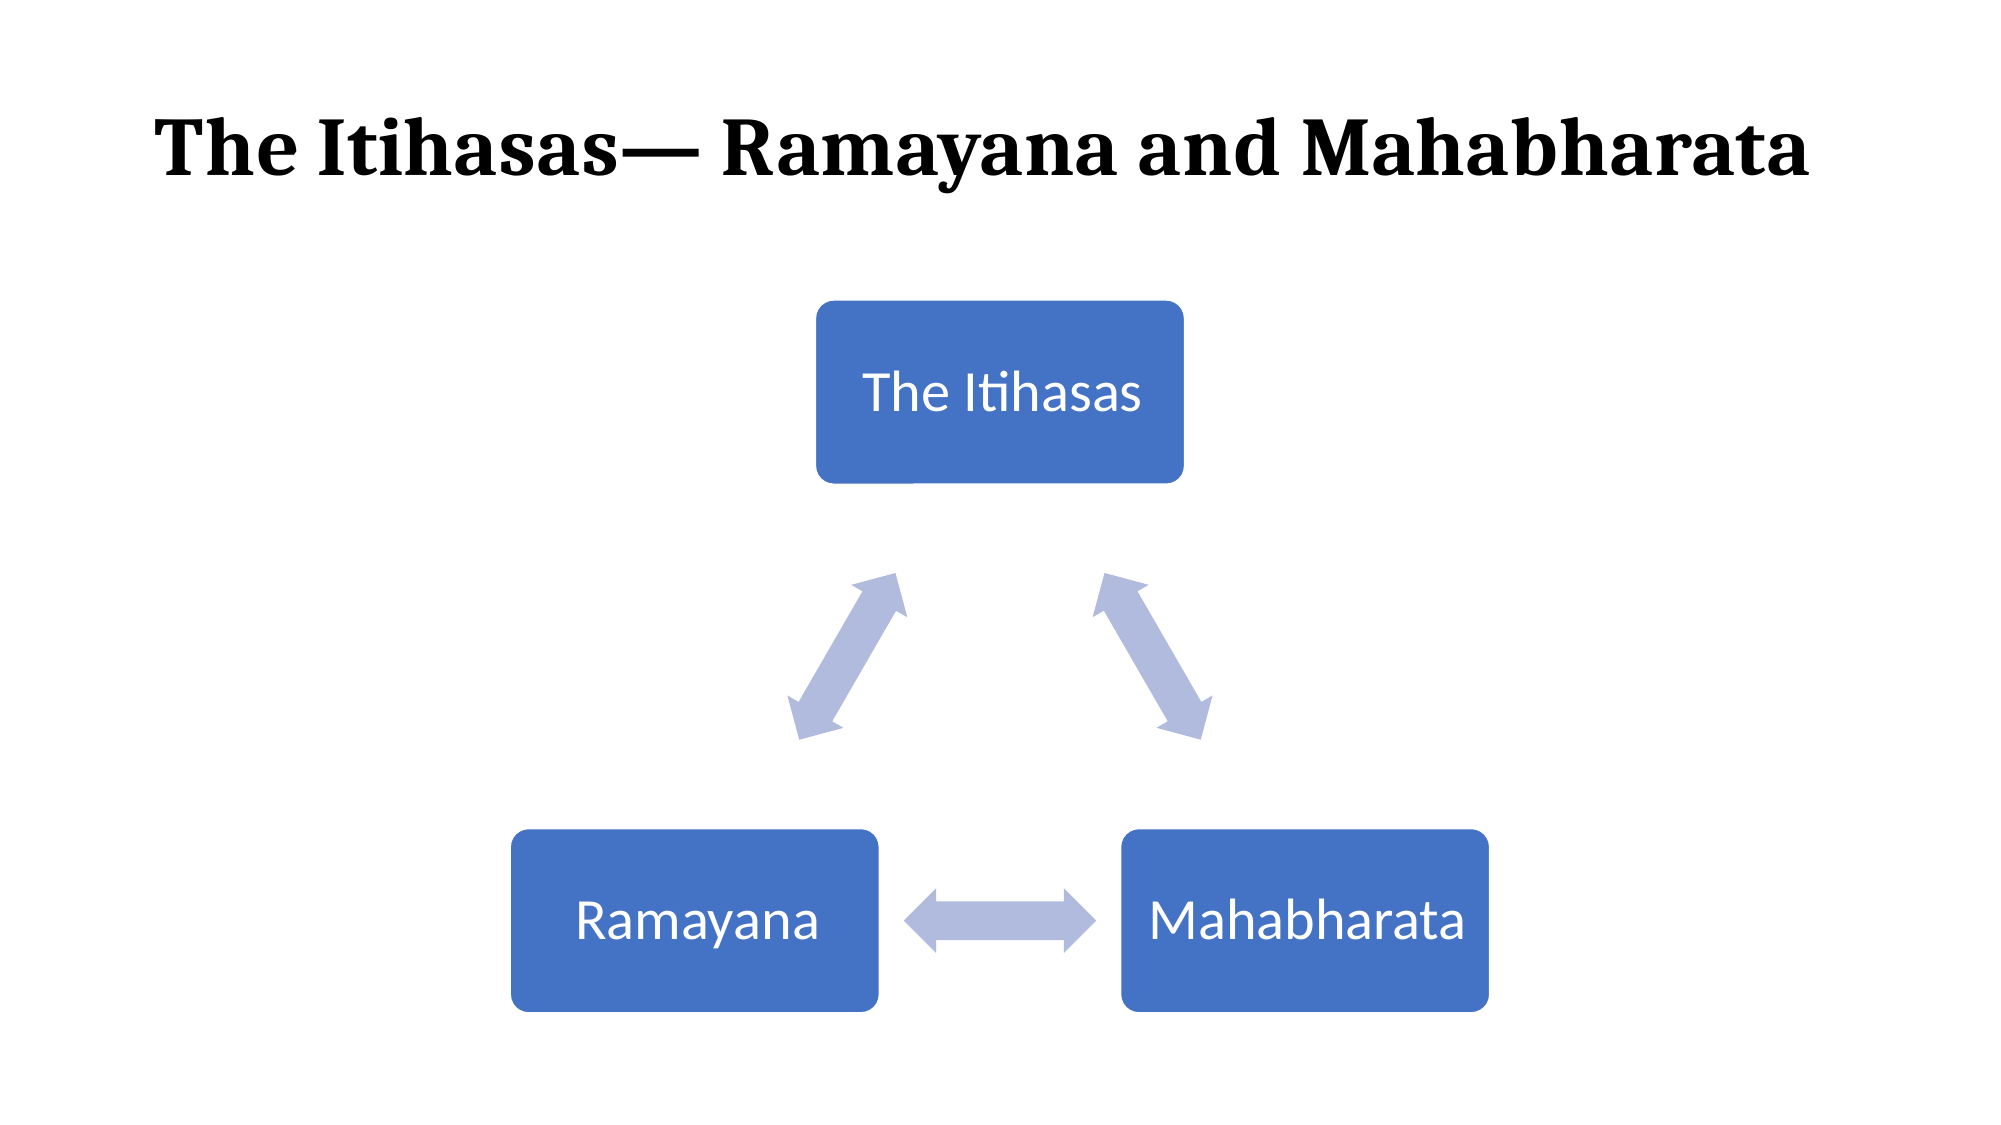

# The Itihasas— Ramayana and Mahabharata
The Itihasas

Mahabharata

Ramayana